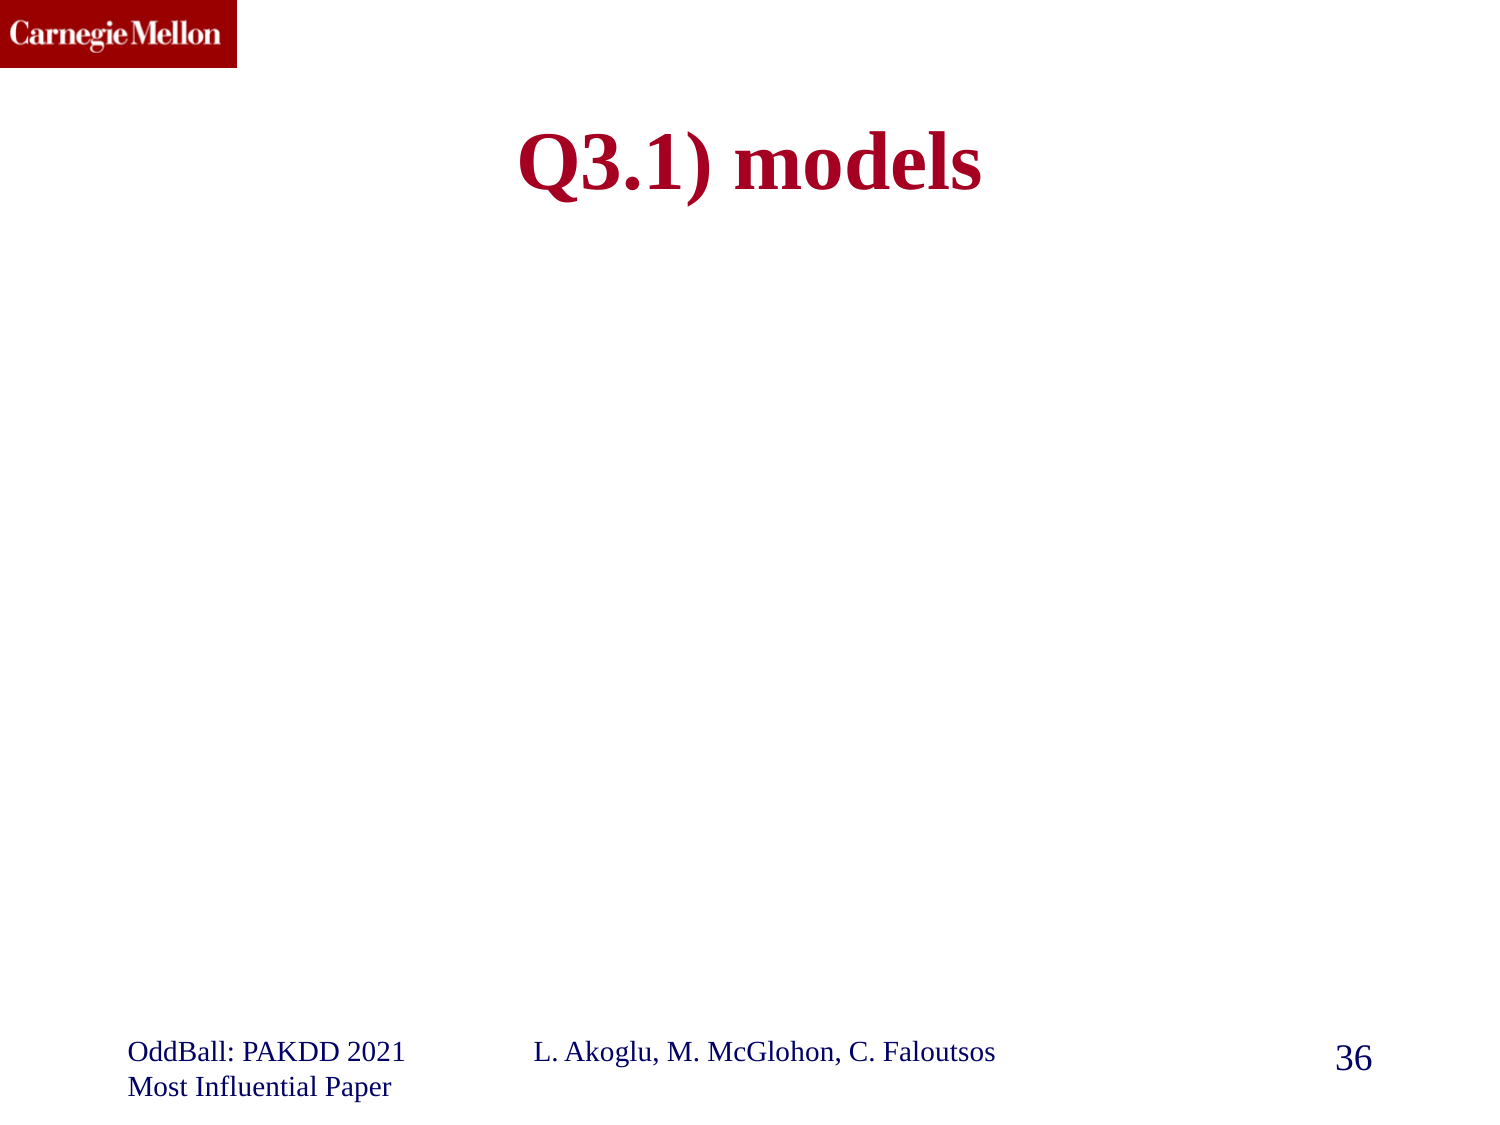

# Q3.1) models

OddBall: PAKDD 2021 Most Influential Paper
L. Akoglu, M. McGlohon, C. Faloutsos
36